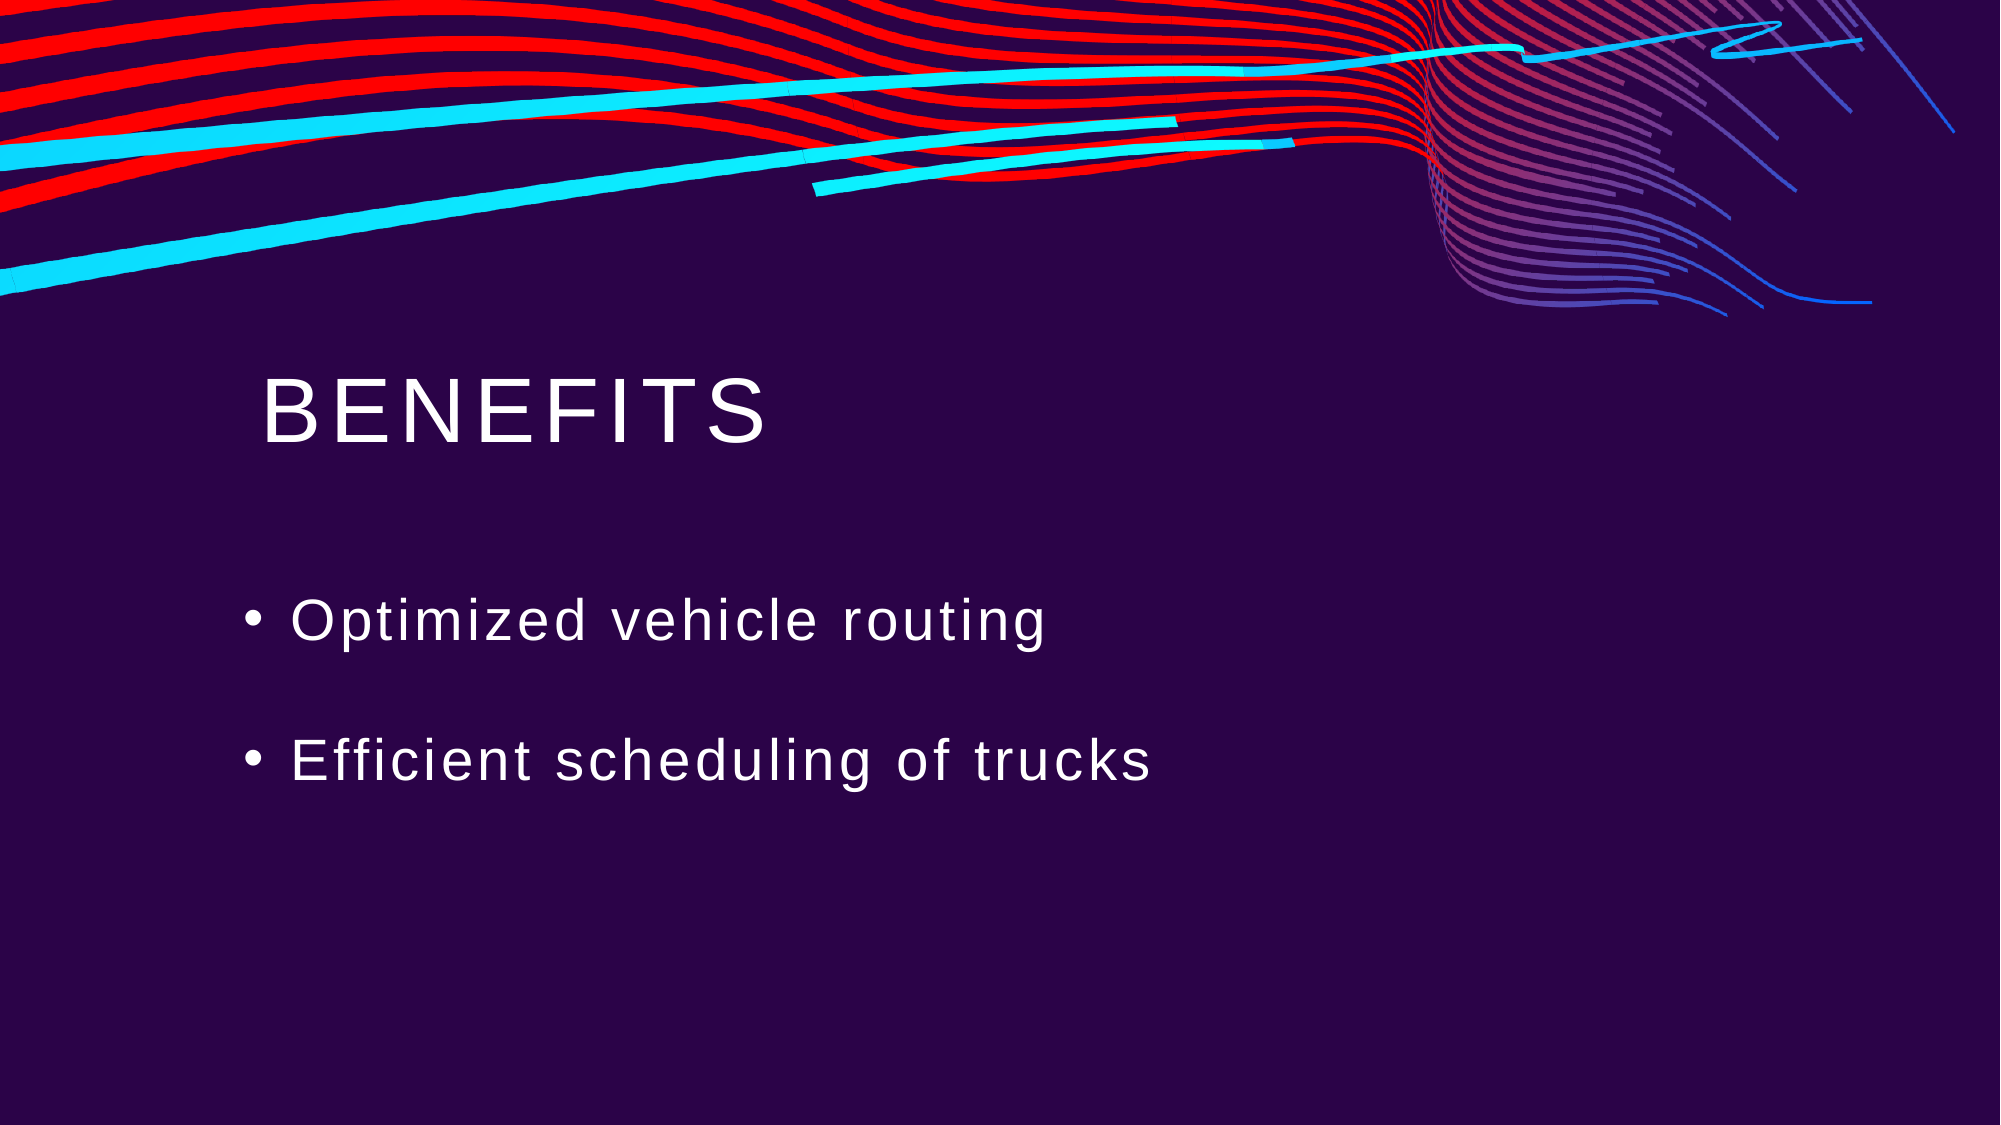

# benefits
Optimized vehicle routing
Efficient scheduling of trucks